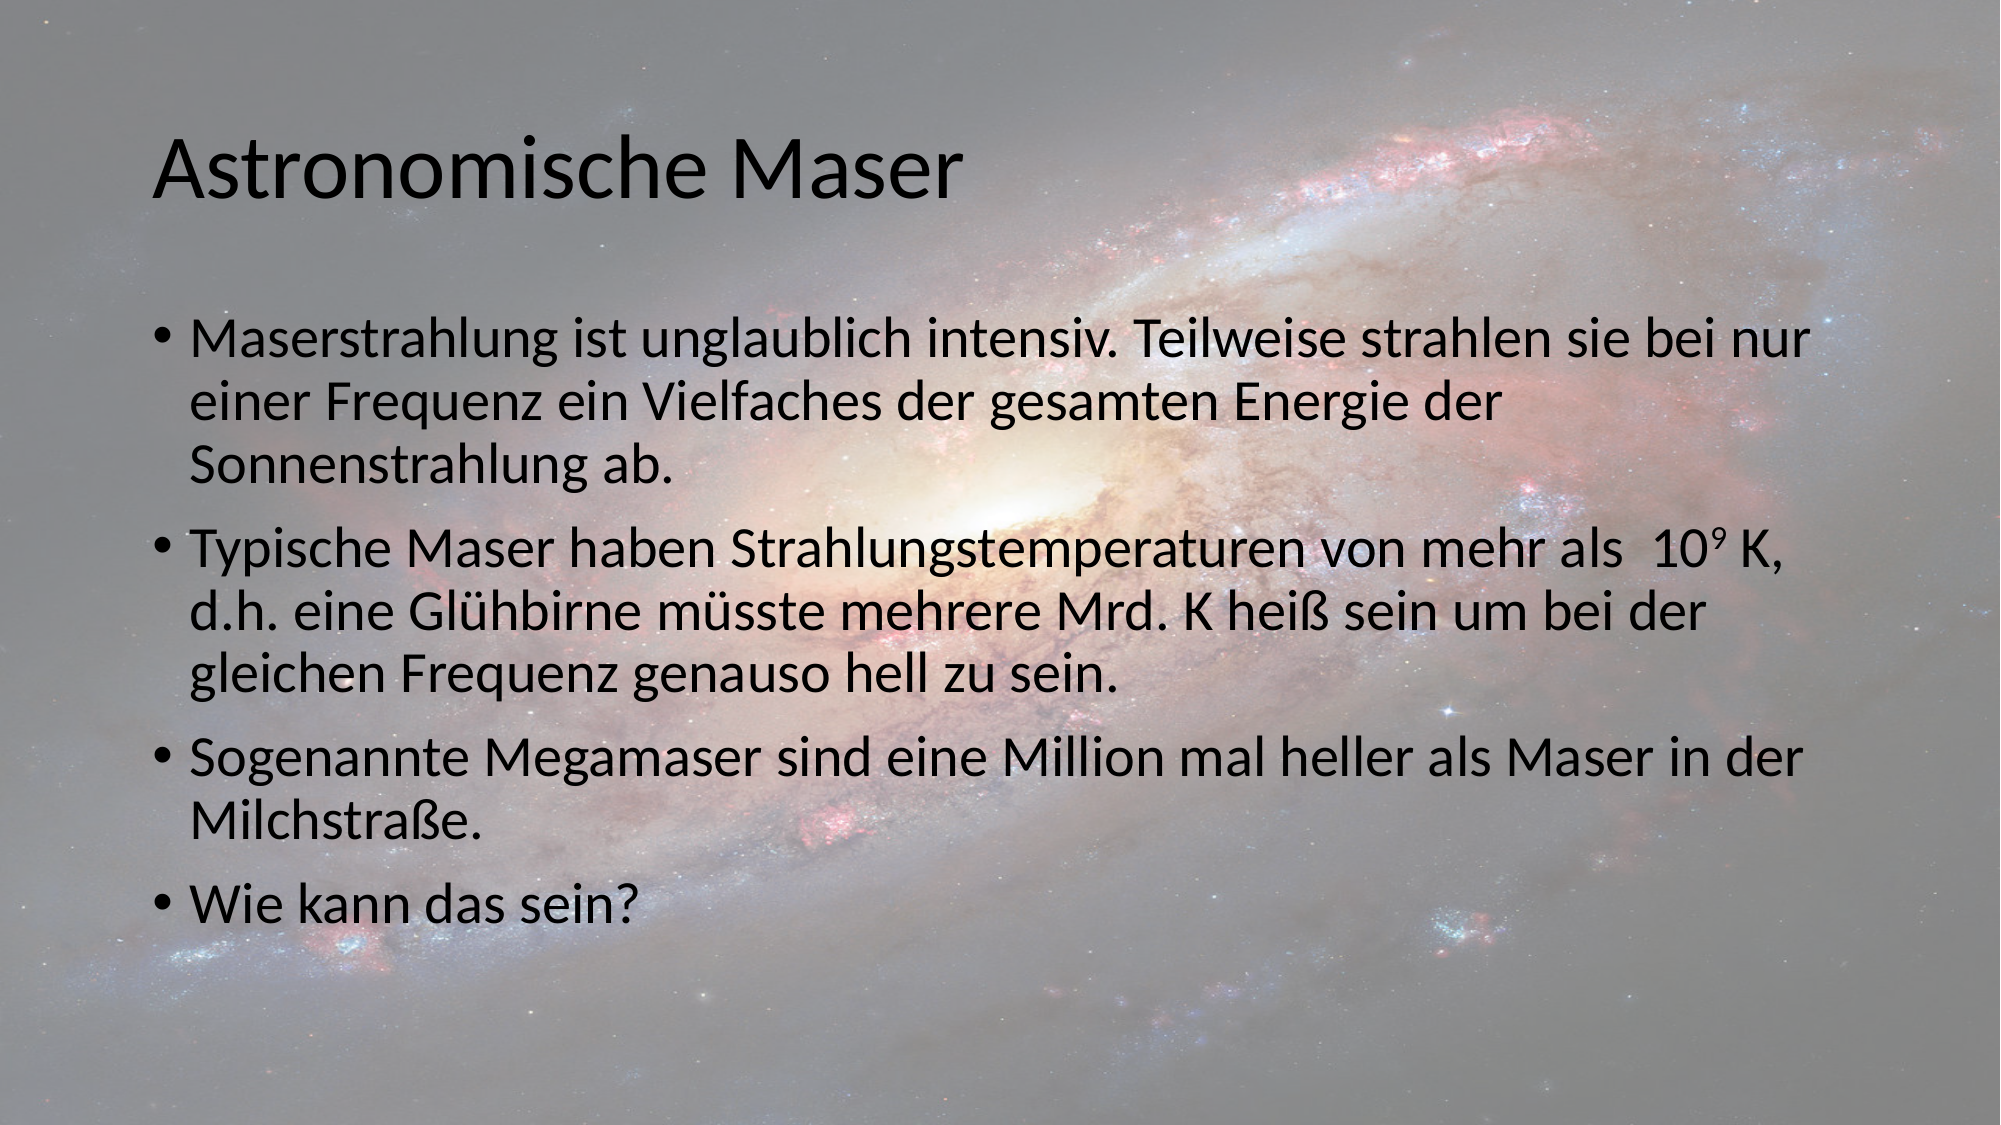

# Astronomische Maser
Maserstrahlung ist unglaublich intensiv. Teilweise strahlen sie bei nur einer Frequenz ein Vielfaches der gesamten Energie der Sonnenstrahlung ab.
Typische Maser haben Strahlungstemperaturen von mehr als  109 K, d.h. eine Glühbirne müsste mehrere Mrd. K heiß sein um bei der gleichen Frequenz genauso hell zu sein.
Sogenannte Megamaser sind eine Million mal heller als Maser in der Milchstraße.
Wie kann das sein?